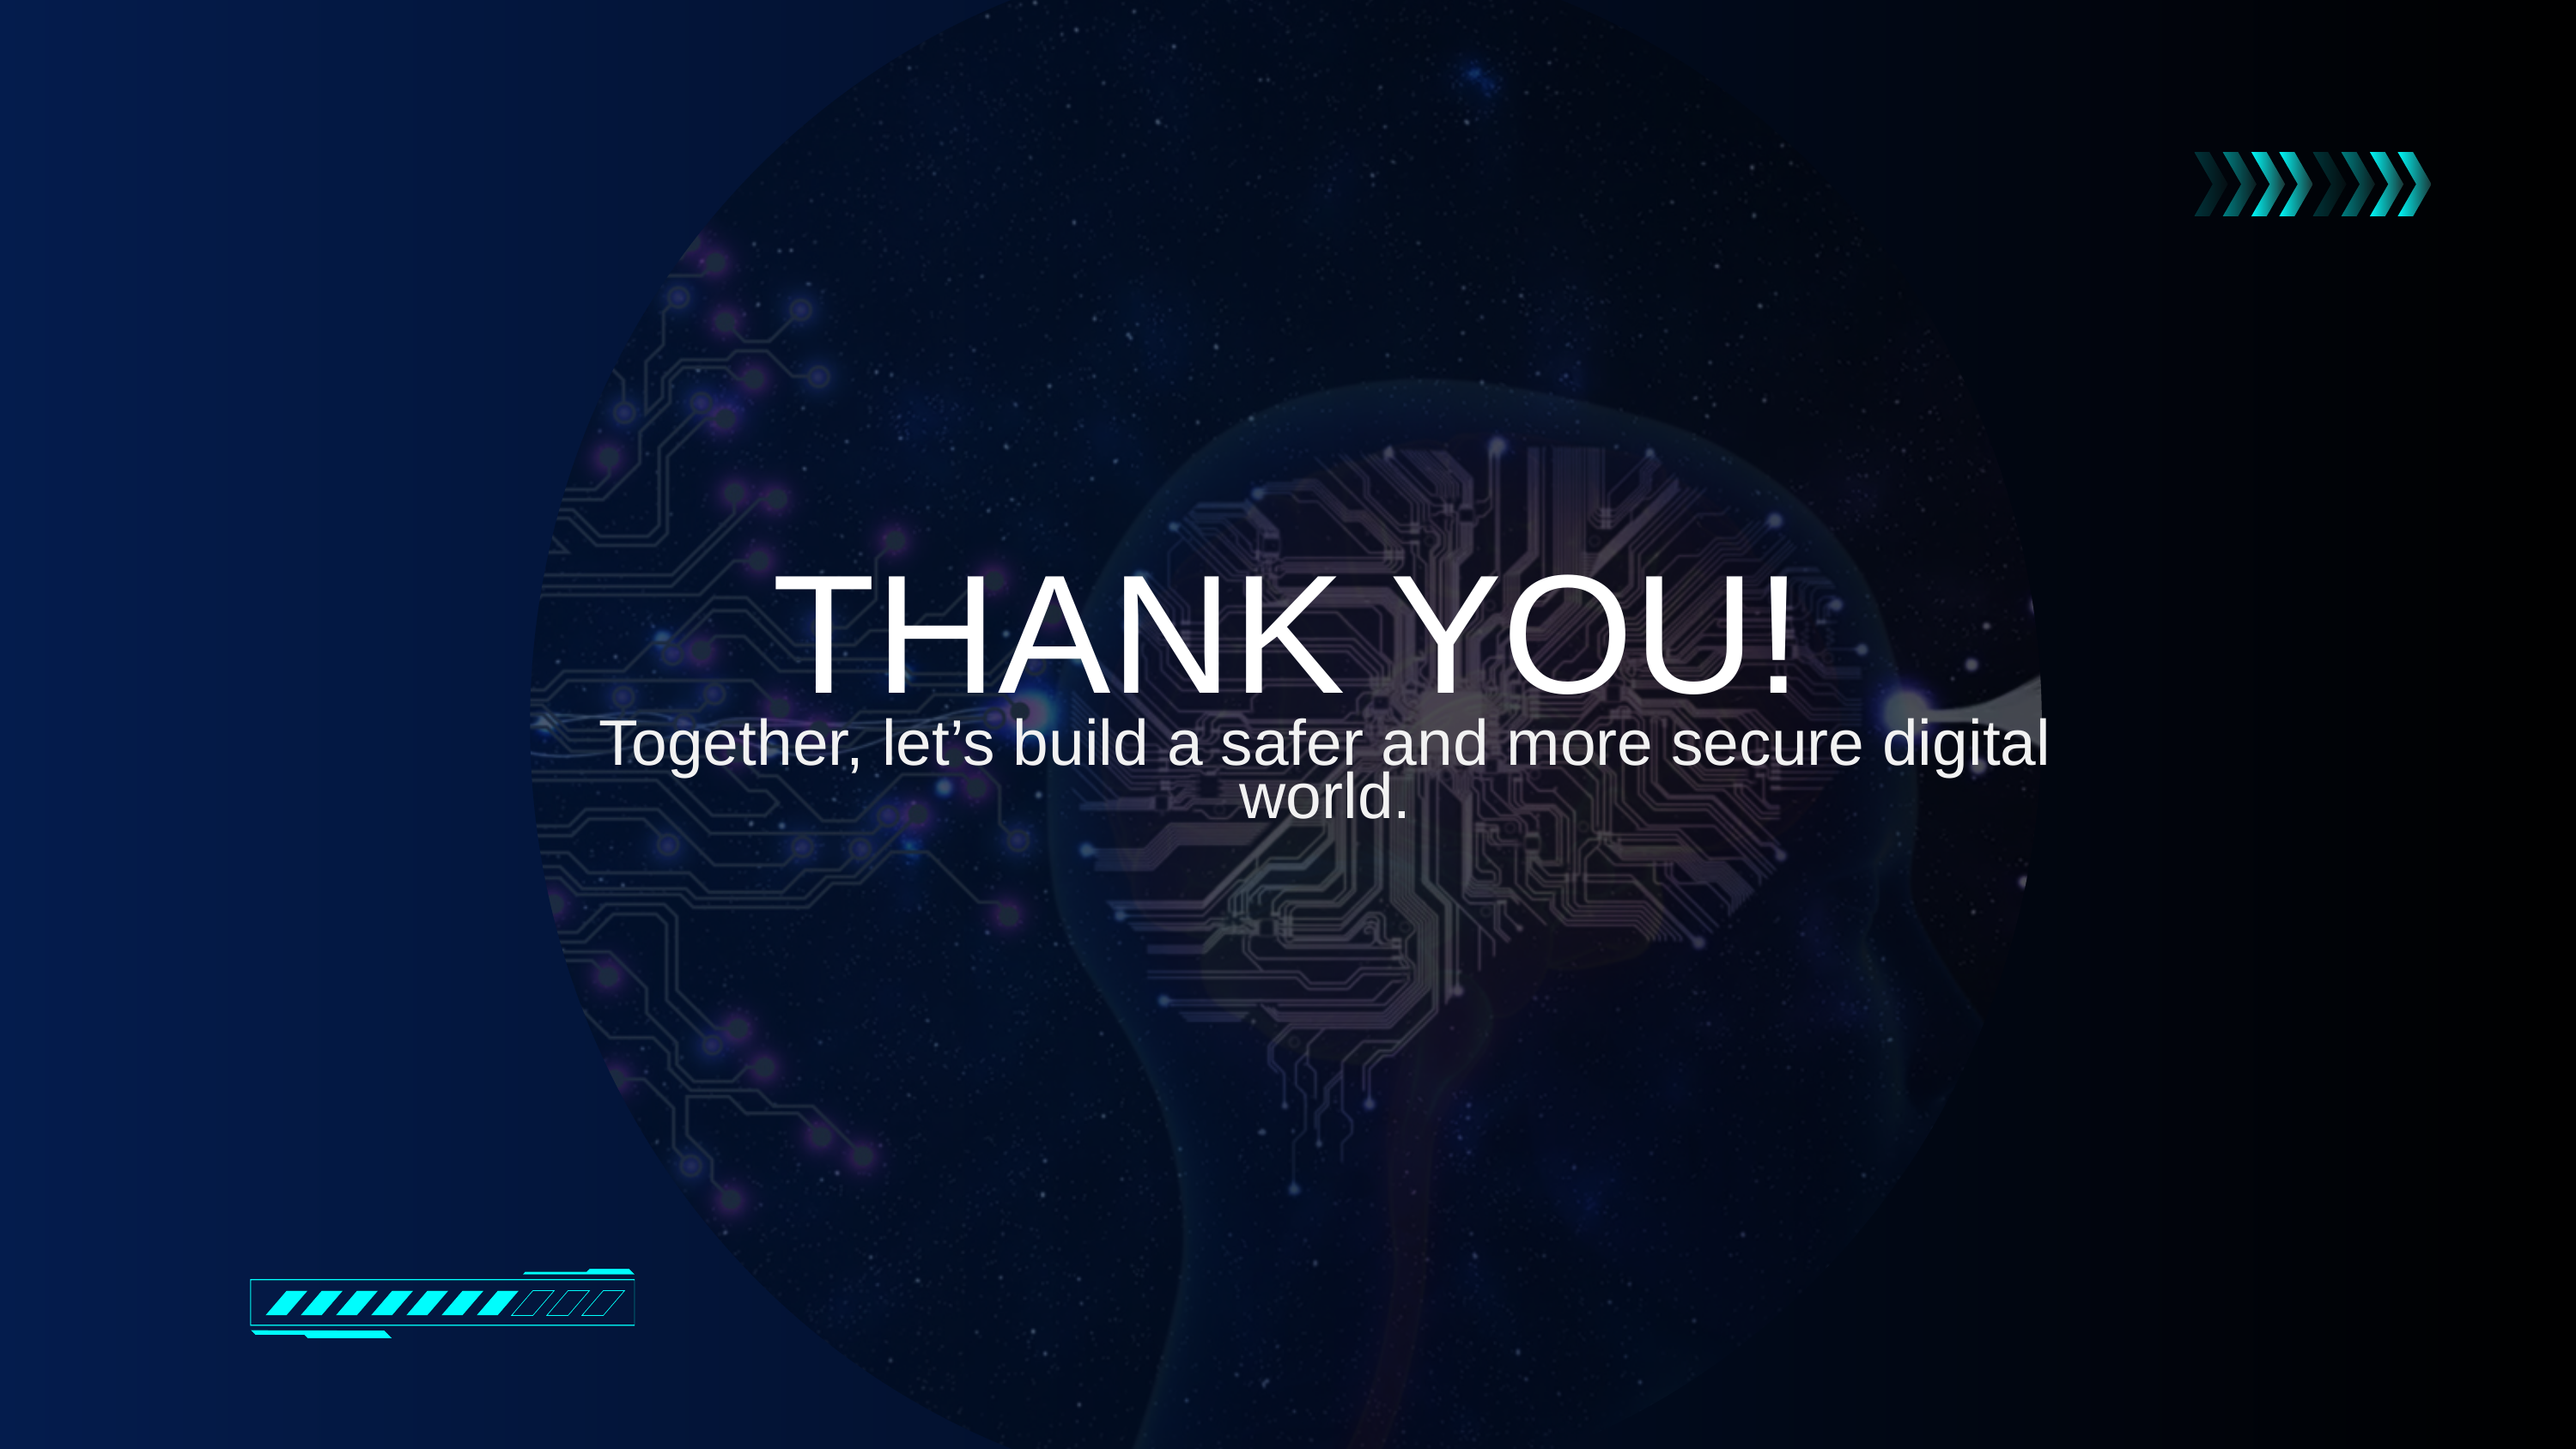

THANK YOU!
Together, let’s build a safer and more secure digital world.